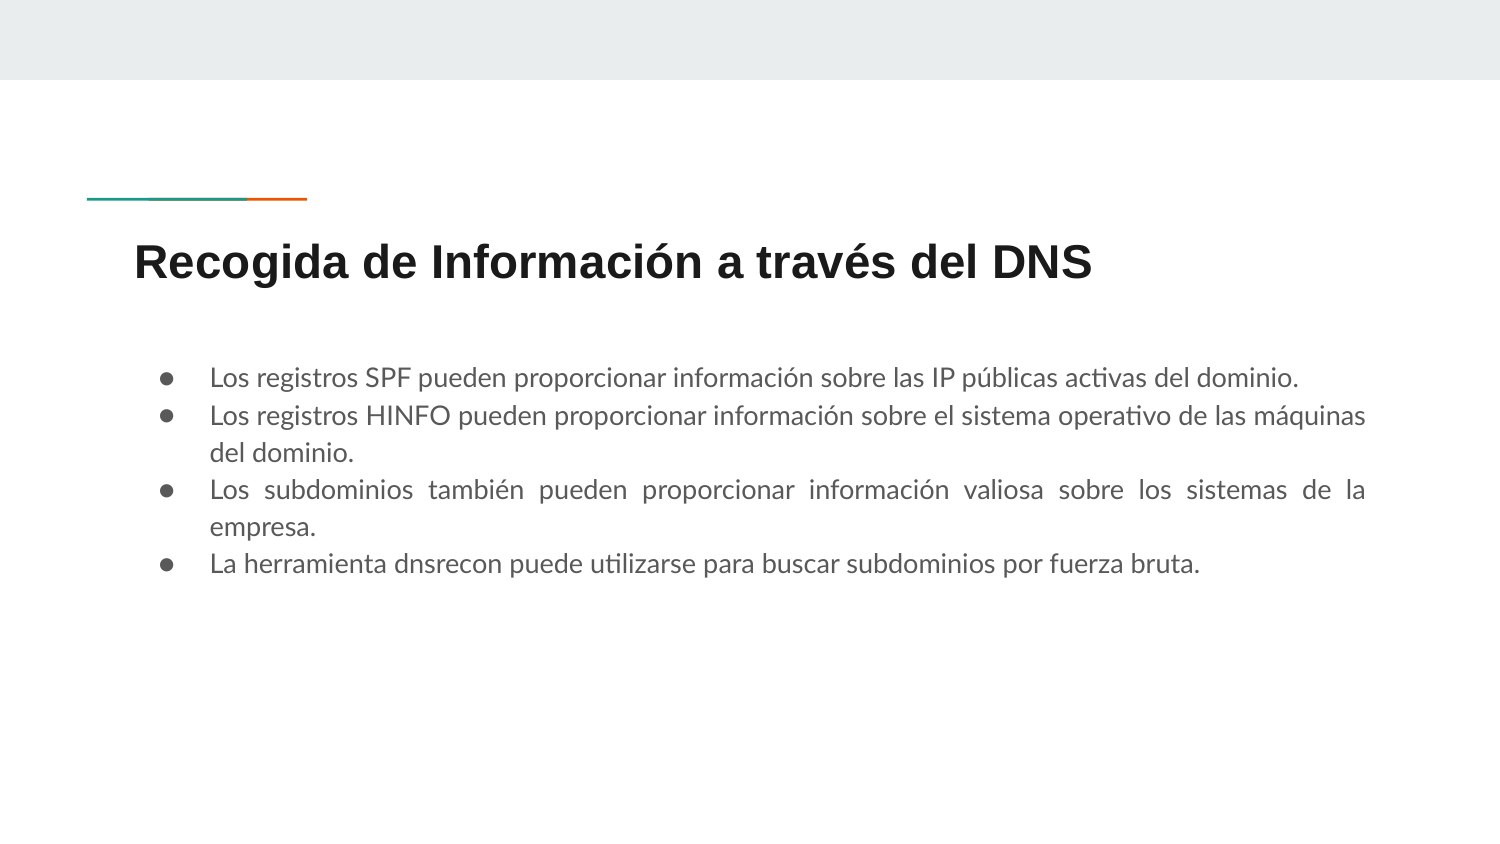

# Recogida de Información a través del DNS
Los registros SPF pueden proporcionar información sobre las IP públicas activas del dominio.
Los registros HINFO pueden proporcionar información sobre el sistema operativo de las máquinas del dominio.
Los subdominios también pueden proporcionar información valiosa sobre los sistemas de la empresa.
La herramienta dnsrecon puede utilizarse para buscar subdominios por fuerza bruta.